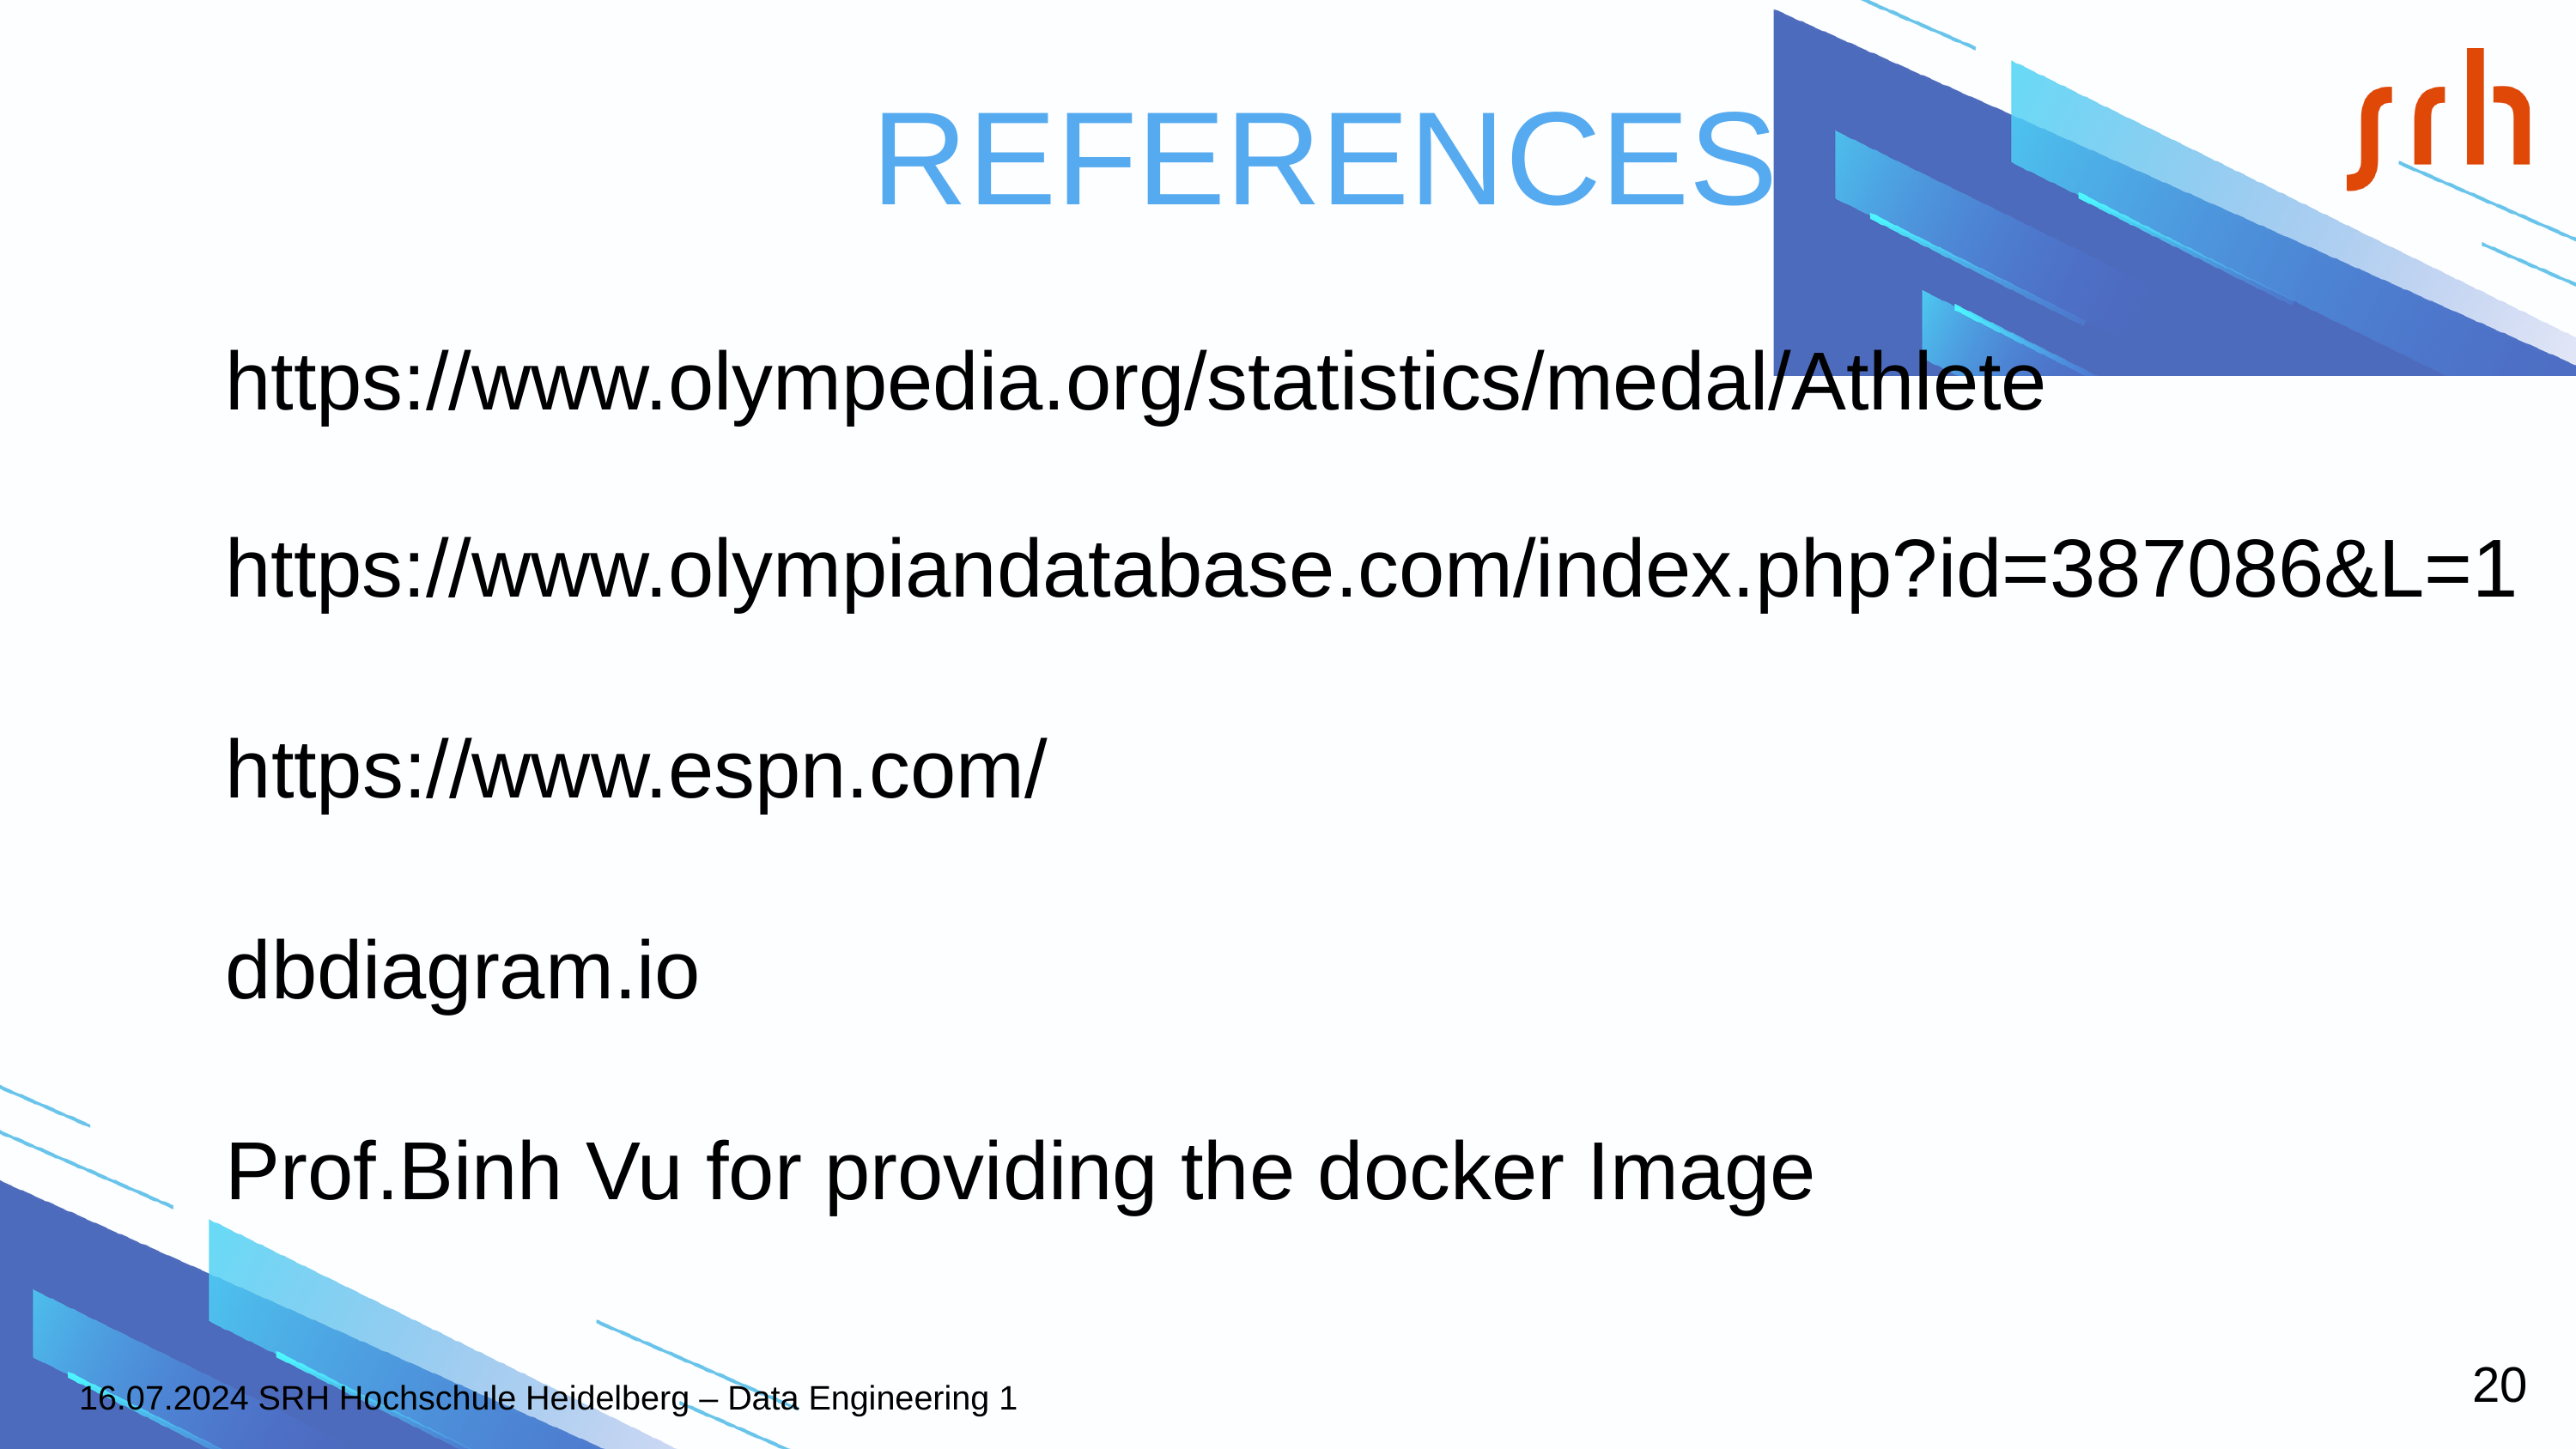

REFERENCES

https://www.olympedia.org/statistics/medal/Athlete
https://www.olympiandatabase.com/index.php?id=387086&L=1
https://www.espn.com/
dbdiagram.io

Prof.Binh Vu for providing the docker Image
20
16.07.2024 SRH Hochschule Heidelberg – Data Engineering 1